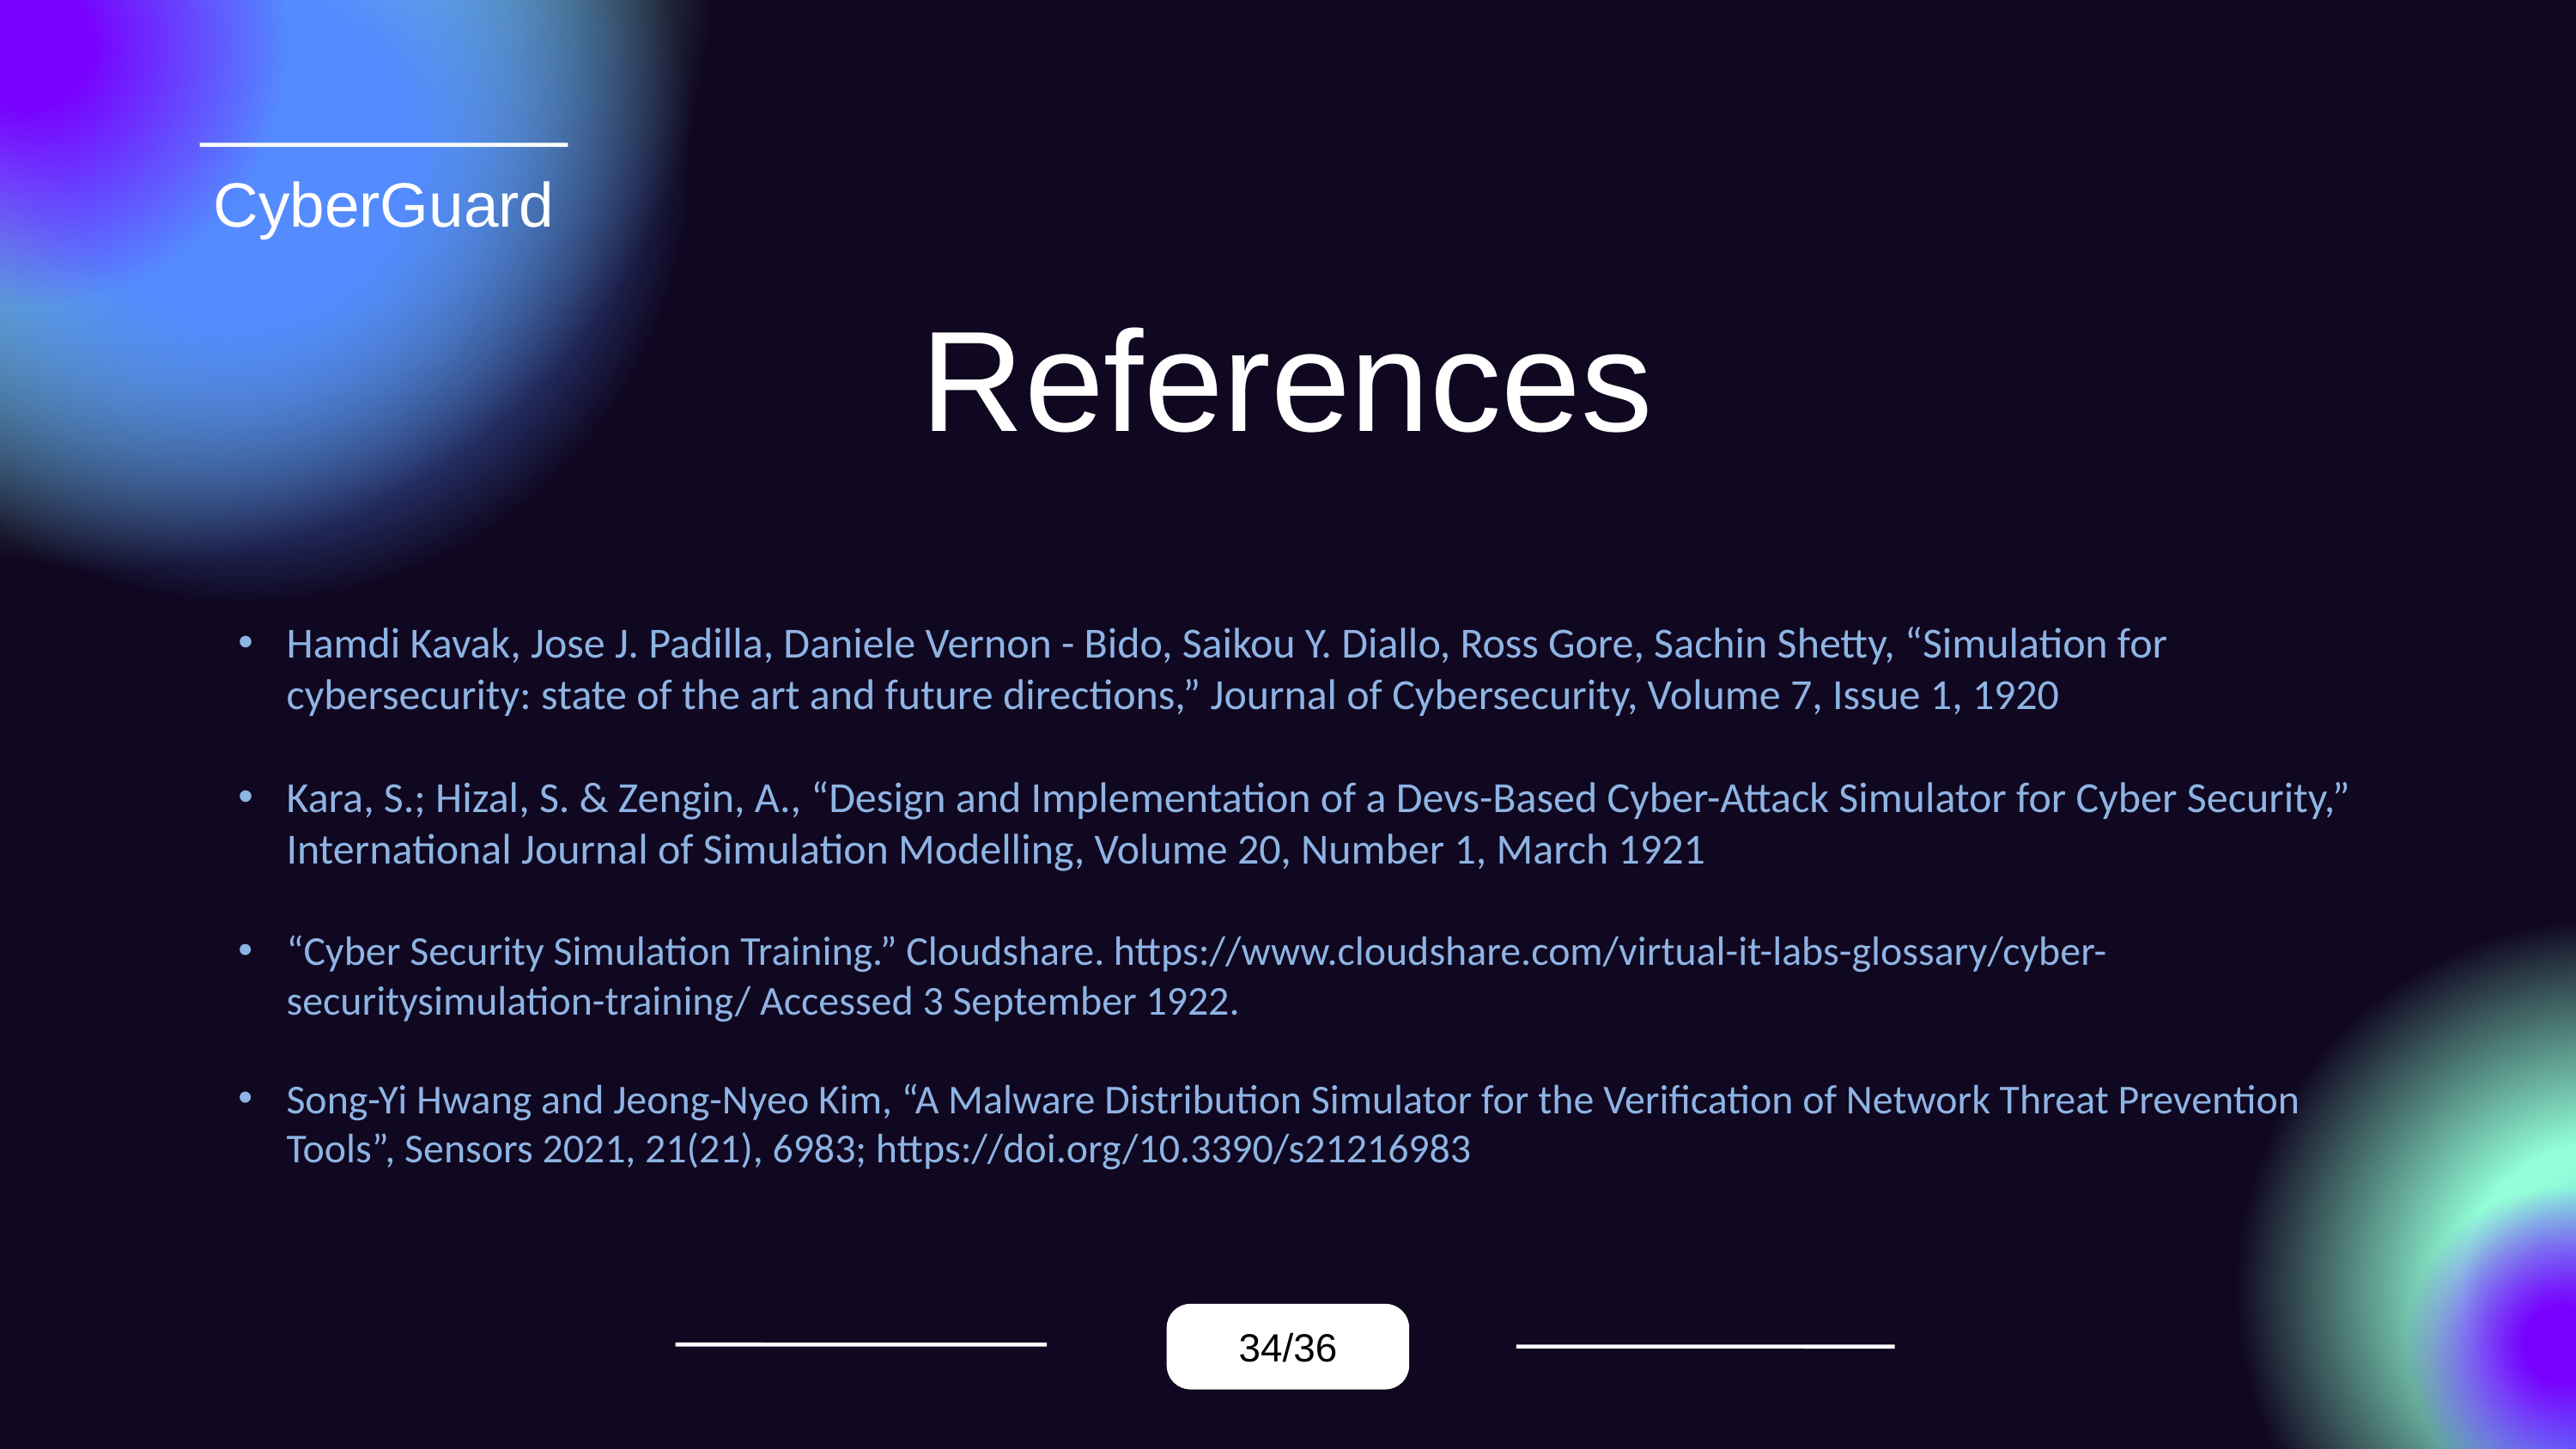

References

CyberGuard
Hamdi Kavak, Jose J. Padilla, Daniele Vernon - Bido, Saikou Y. Diallo, Ross Gore, Sachin Shetty, “Simulation for cybersecurity: state of the art and future directions,” Journal of Cybersecurity, Volume 7, Issue 1, 1920

Kara, S.; Hizal, S. & Zengin, A., “Design and Implementation of a Devs-Based Cyber-Attack Simulator for Cyber Security,” International Journal of Simulation Modelling, Volume 20, Number 1, March 1921

“Cyber Security Simulation Training.” Cloudshare. https://www.cloudshare.com/virtual-it-labs-glossary/cyber-securitysimulation-training/ Accessed 3 September 1922.

Song-Yi Hwang and Jeong-Nyeo Kim, “A Malware Distribution Simulator for the Verification of Network Threat Prevention Tools”, Sensors 2021, 21(21), 6983; https://doi.org/10.3390/s21216983

34/36